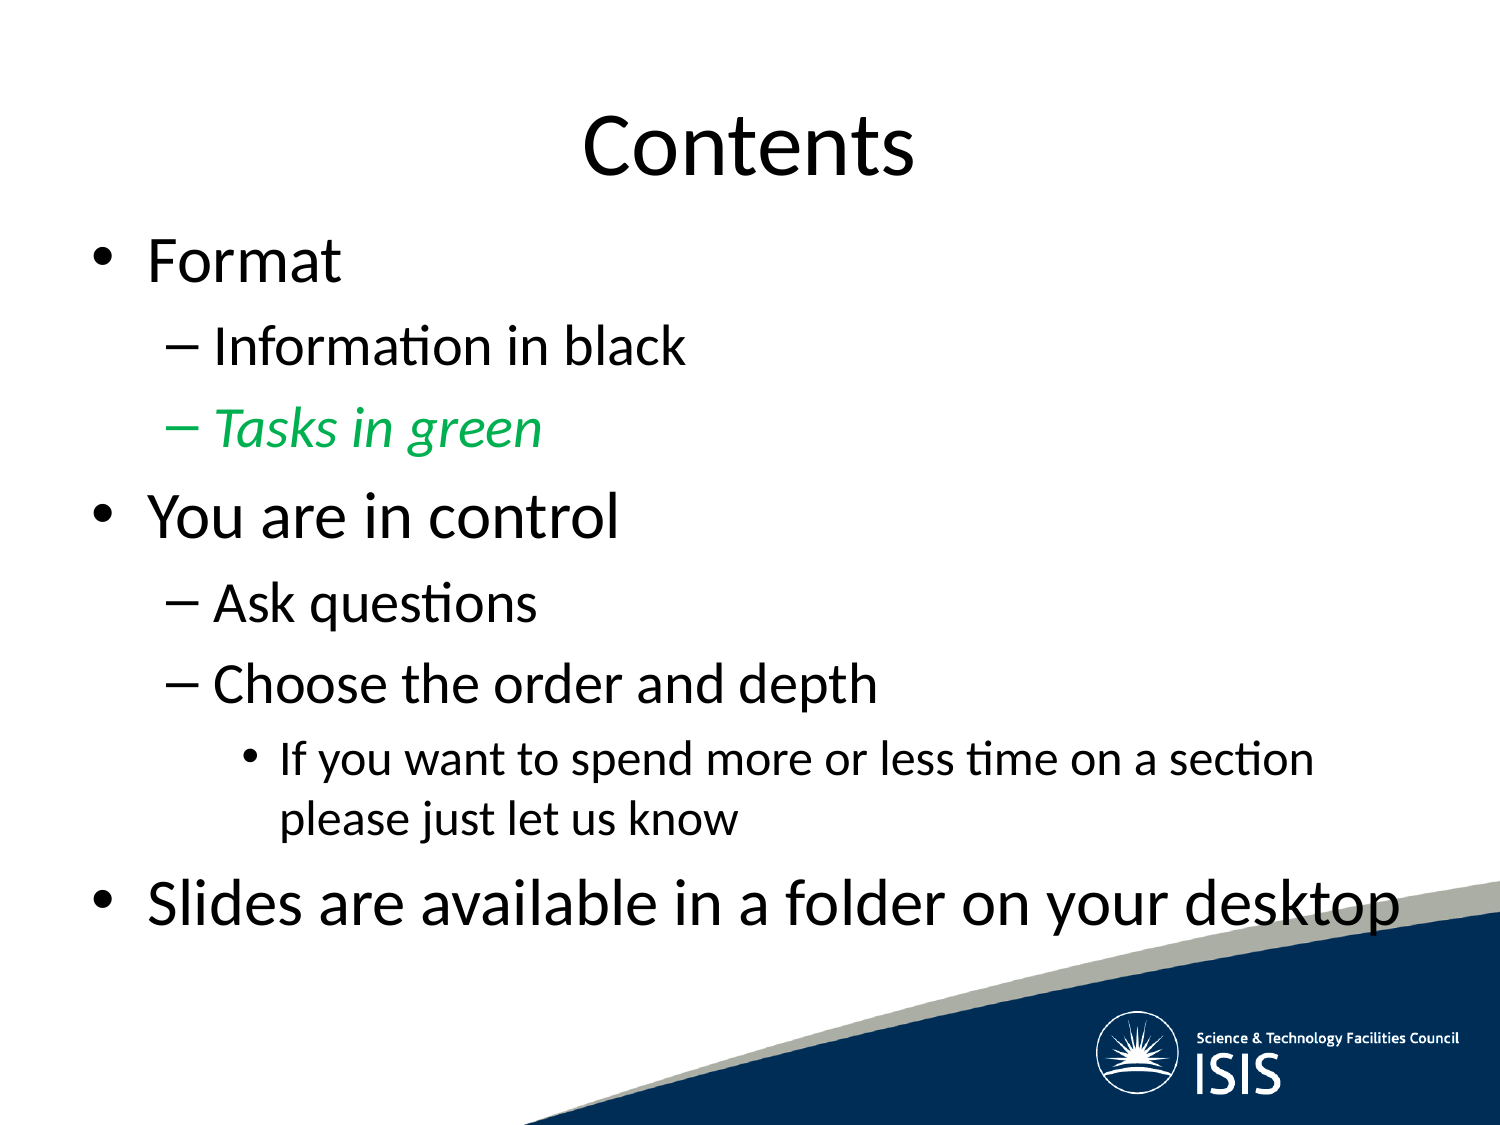

# Contents
Format
Information in black
Tasks in green
You are in control
Ask questions
Choose the order and depth
If you want to spend more or less time on a section please just let us know
Slides are available in a folder on your desktop